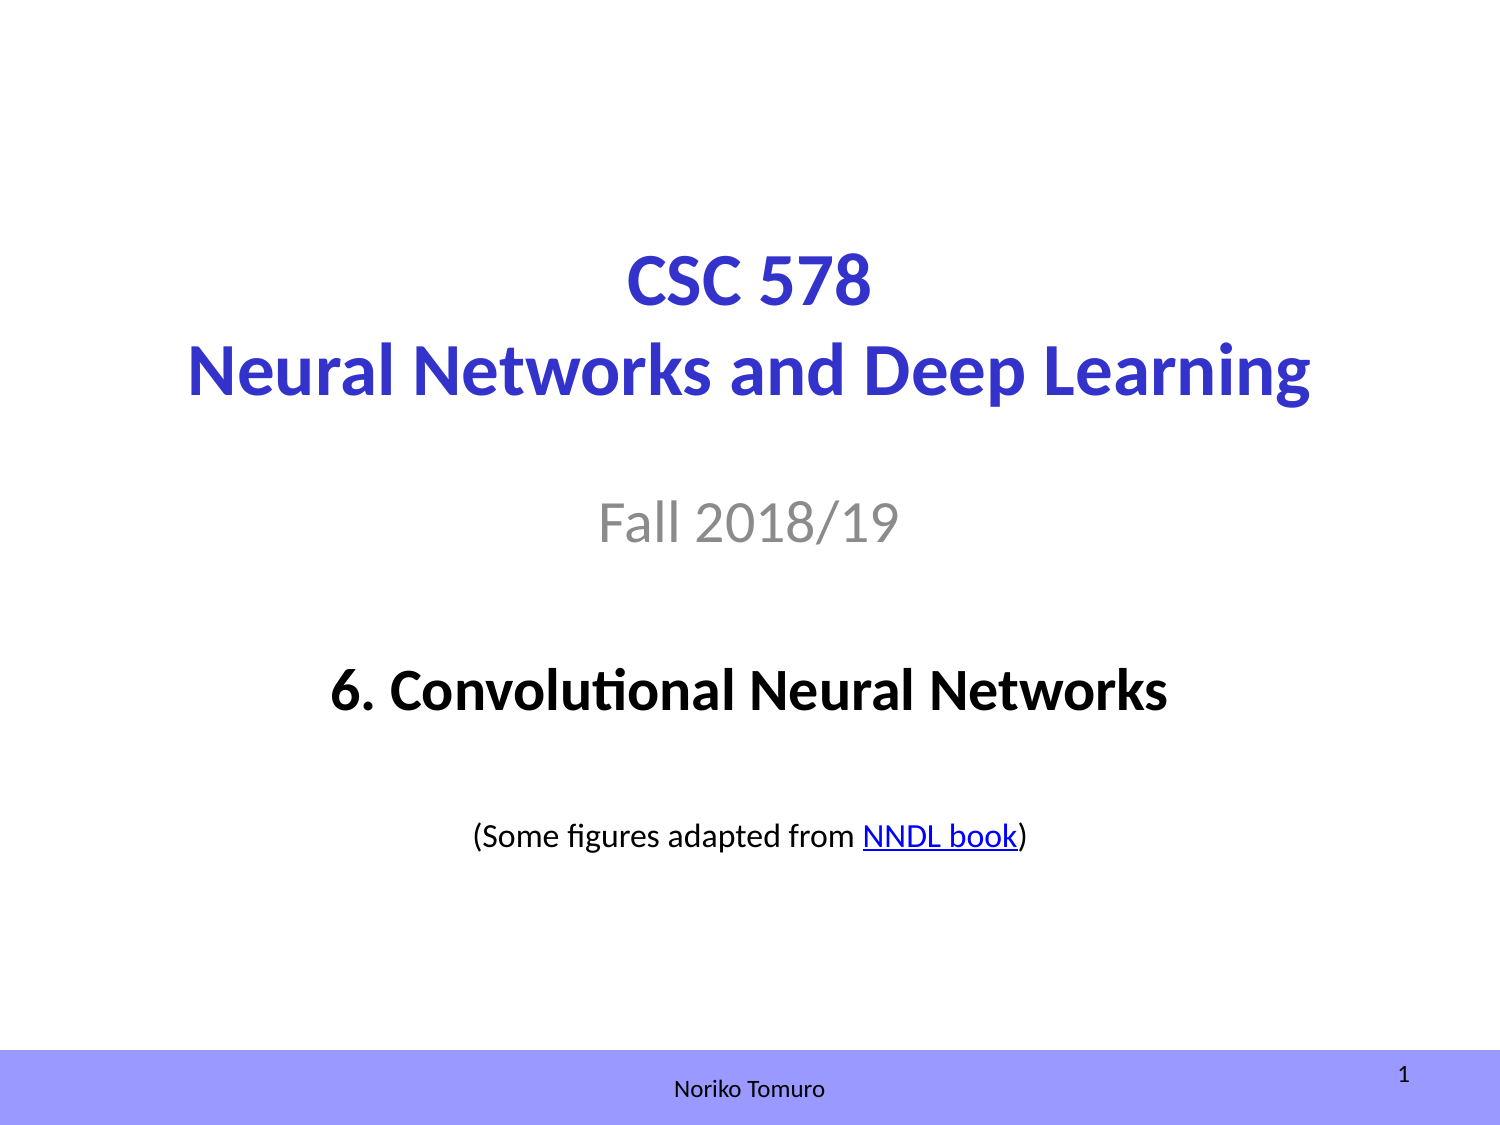

# CSC 578 Neural Networks and Deep Learning
Fall 2018/19

6. Convolutional Neural Networks

(Some figures adapted from NNDL book)

1
Noriko Tomuro